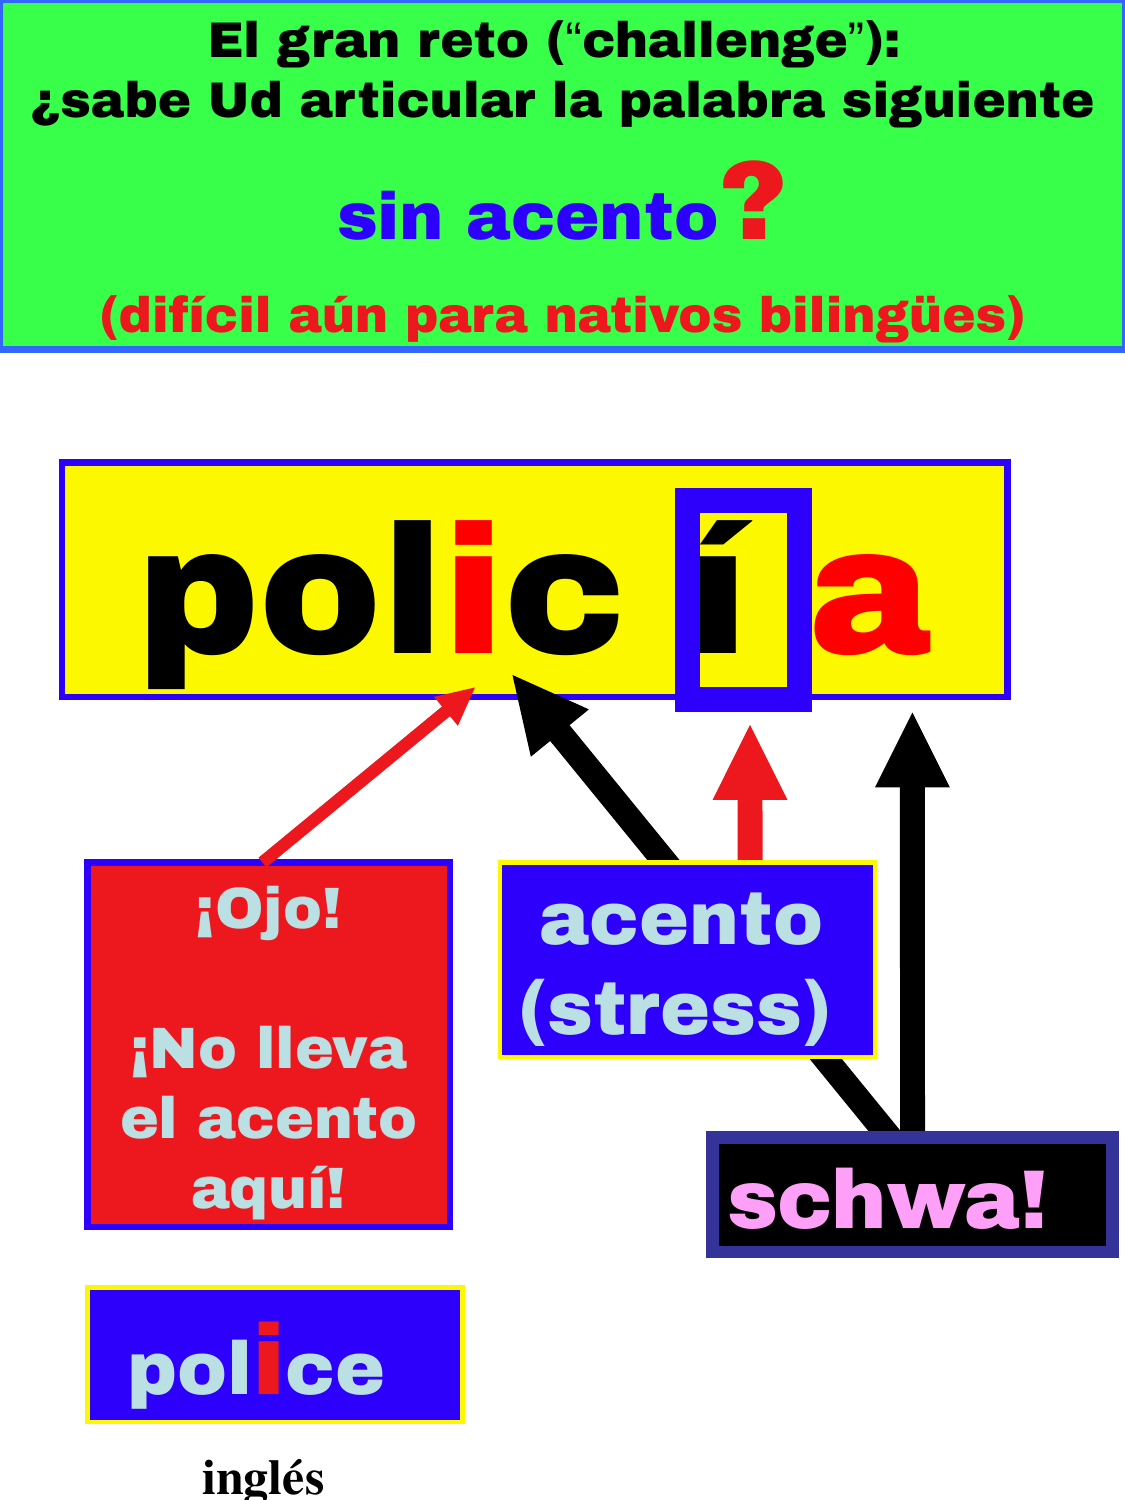

El gran reto (“challenge”):
¿sabe Ud articular la palabra siguiente
sin acento?
(difícil aún para nativos bilingües)
 polic í a

¡Ojo!

¡No lleva el acento aquí!
 acento
(stress)
schwa!
 police
inglés